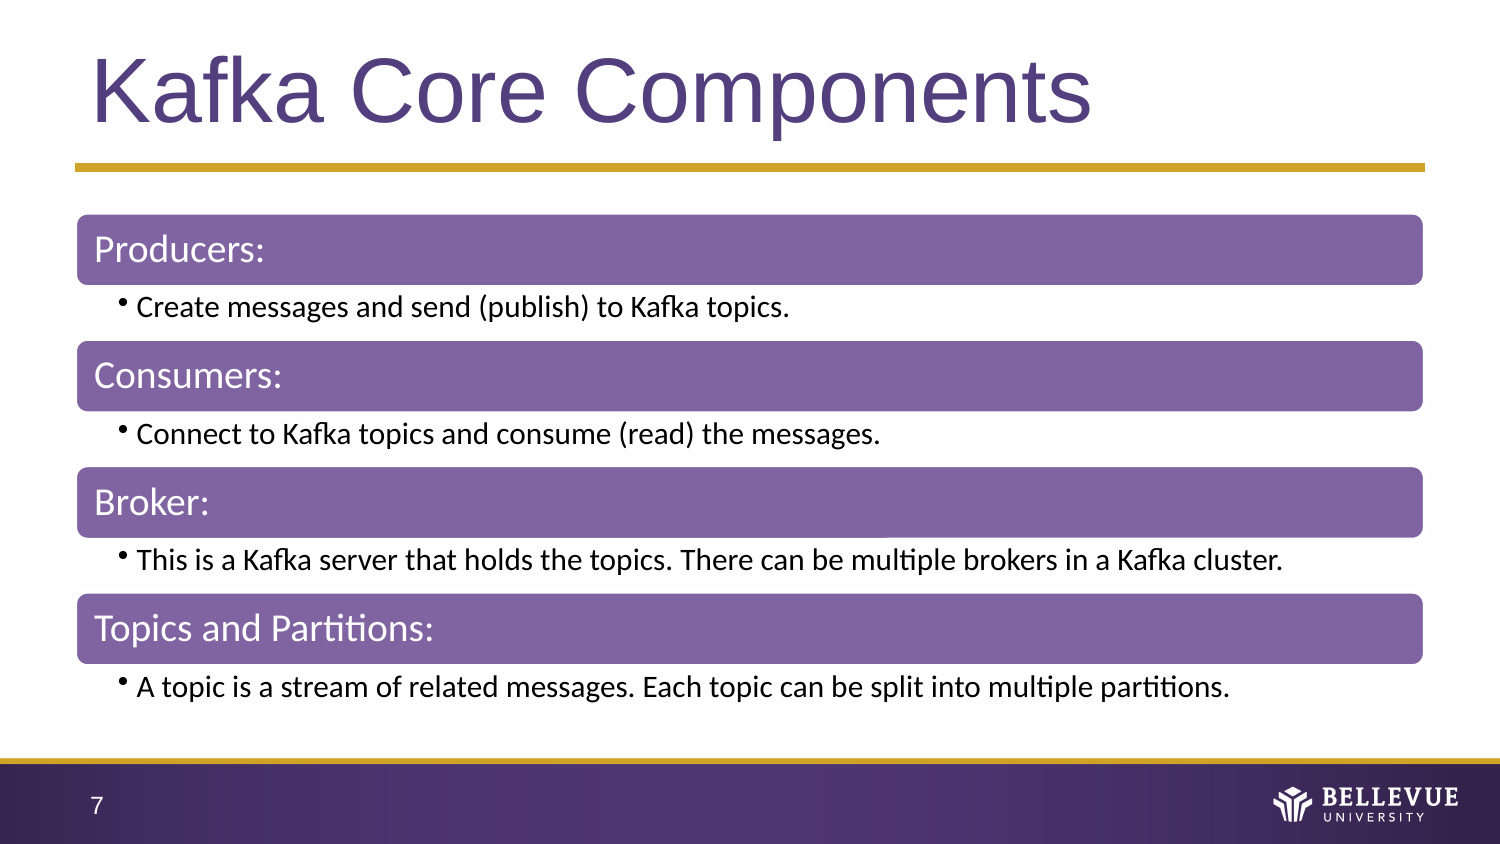

# Kafka Core Components
Producers:
Create messages and send (publish) to Kafka topics.
Consumers:
Connect to Kafka topics and consume (read) the messages.
Broker:
This is a Kafka server that holds the topics. There can be multiple brokers in a Kafka cluster.
Topics and Partitions:
A topic is a stream of related messages. Each topic can be split into multiple partitions.